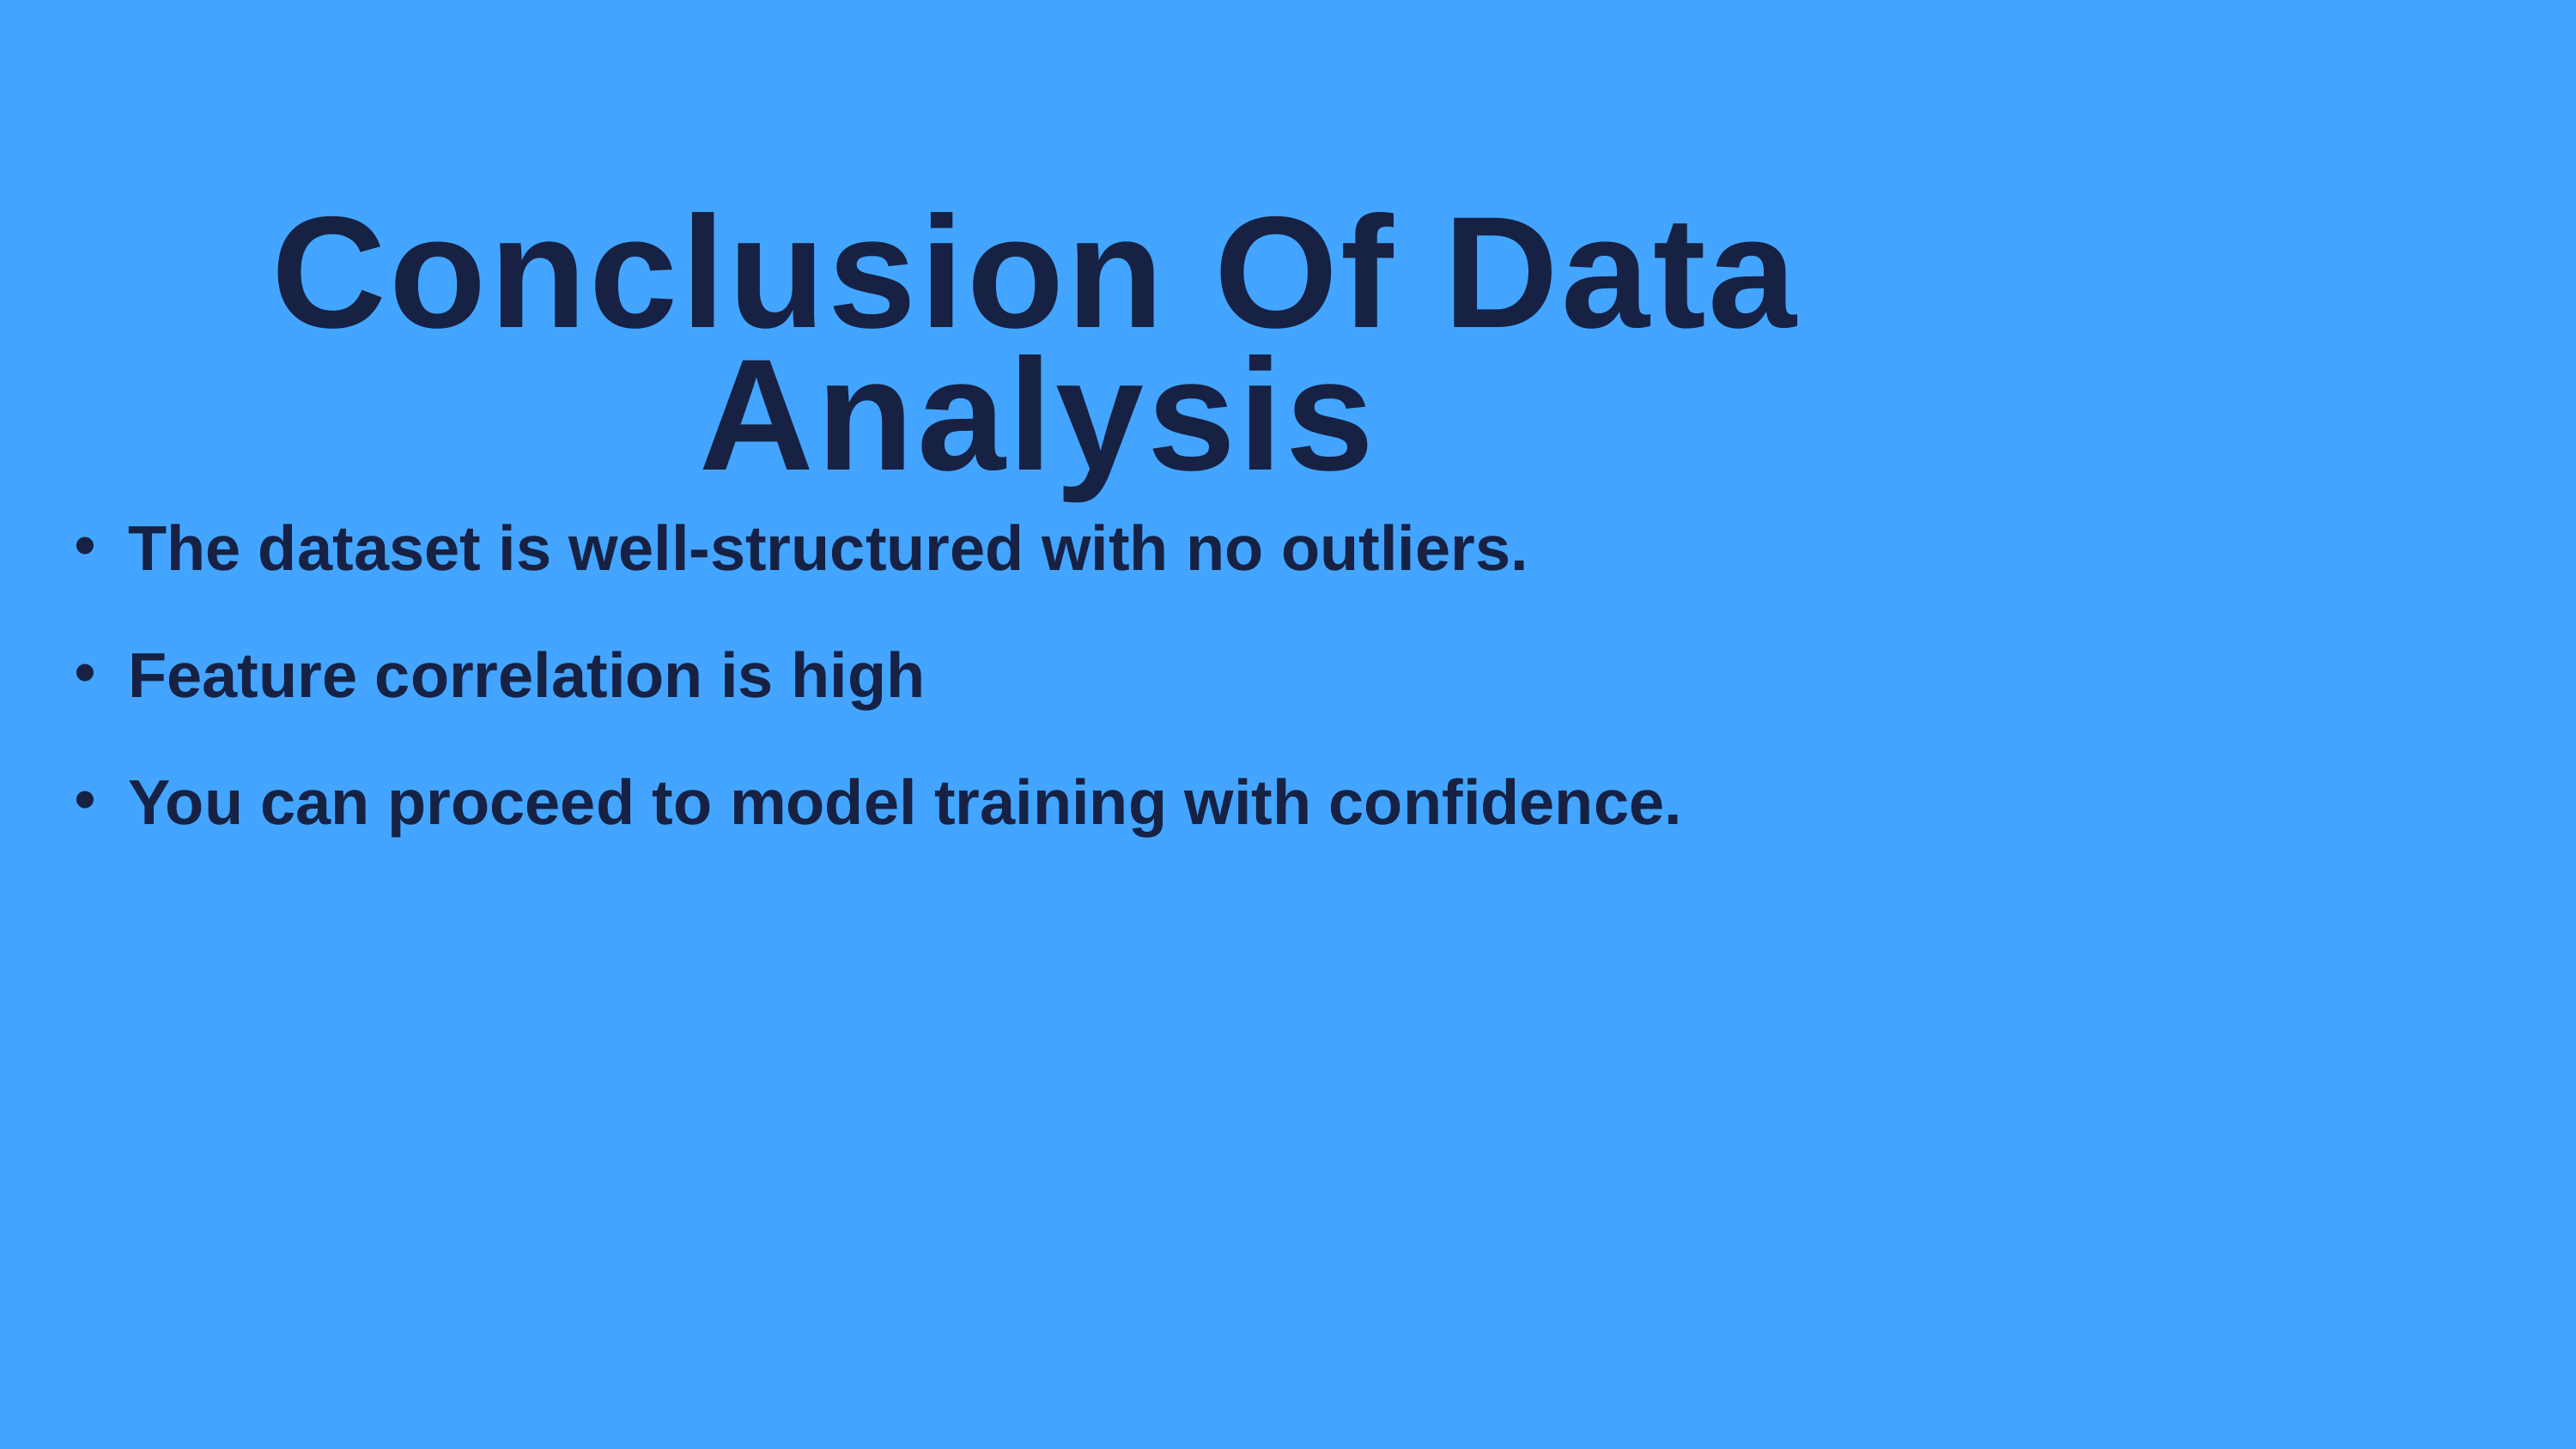

Conclusion Of Data Analysis
The dataset is well-structured with no outliers.

Feature correlation is high

You can proceed to model training with confidence.